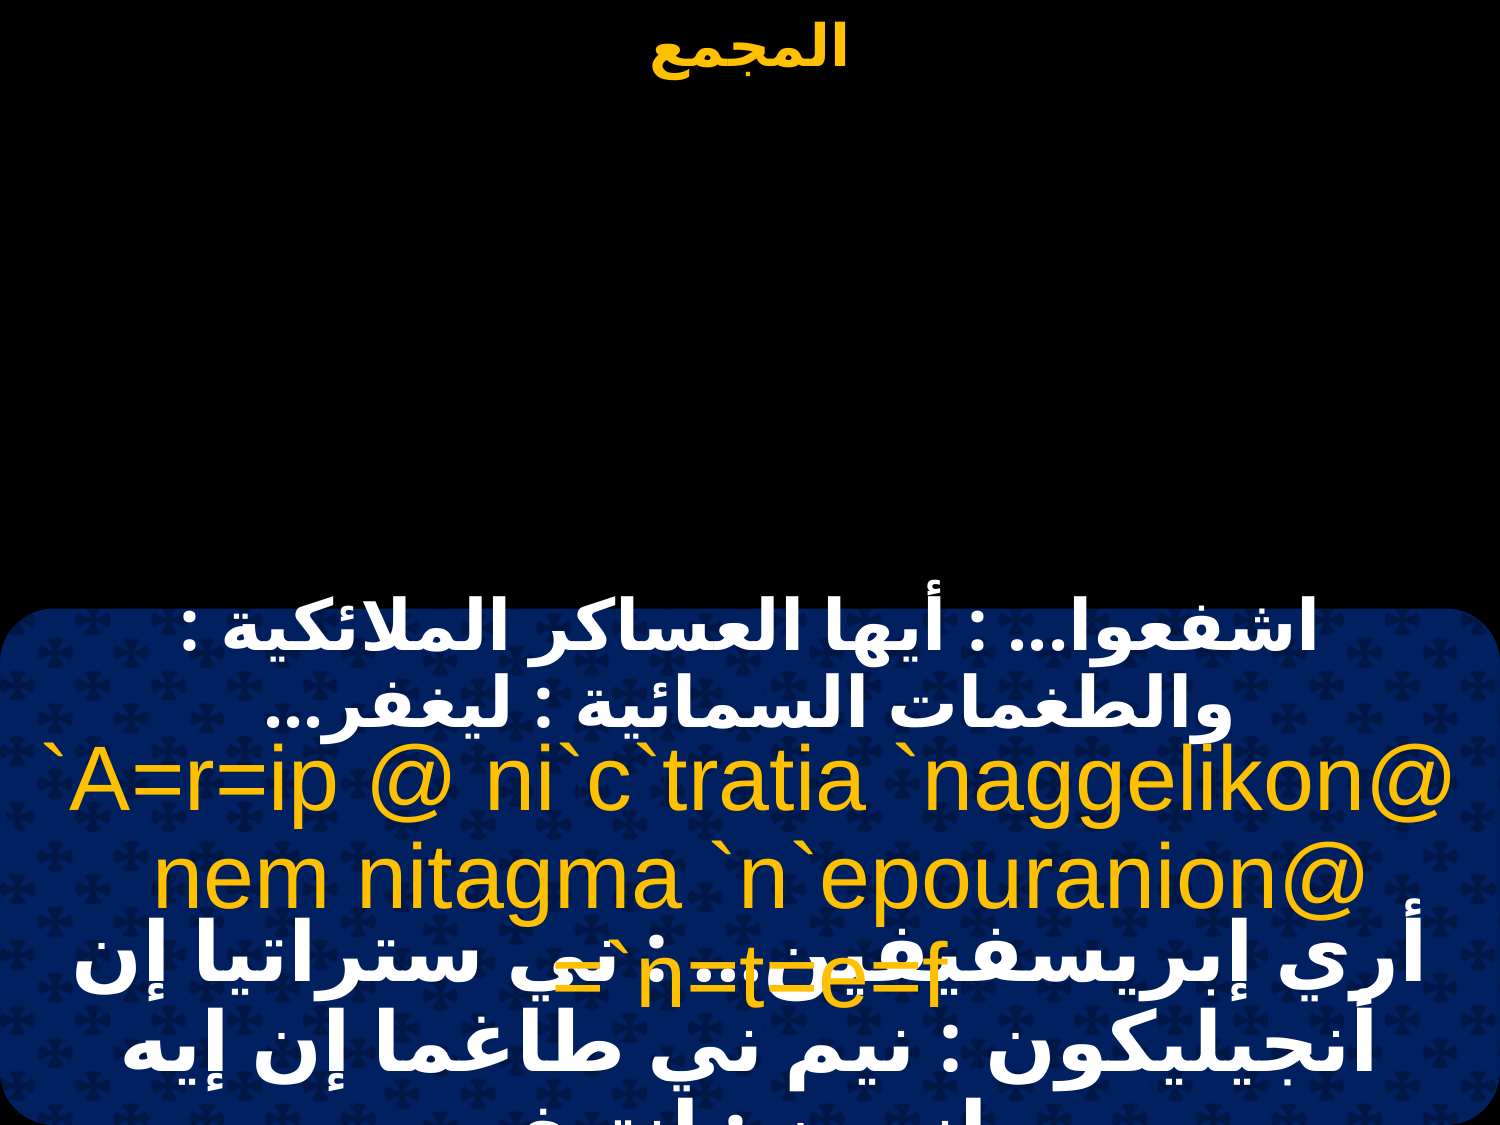

#
اشفعوا... : أيها العساكر الملائكية : والطغمات السمائية : ليغفر...
`A=r=ip @ ni`c`tratia `naggelikon@
 nem nitagma `n`epouranion@ =`n=t=e=f
أري إبريسفيفين... : ني ستراتيا إن أنجيليكون : نيم ني طاغما إن إيه بورانيون : إنتيف...